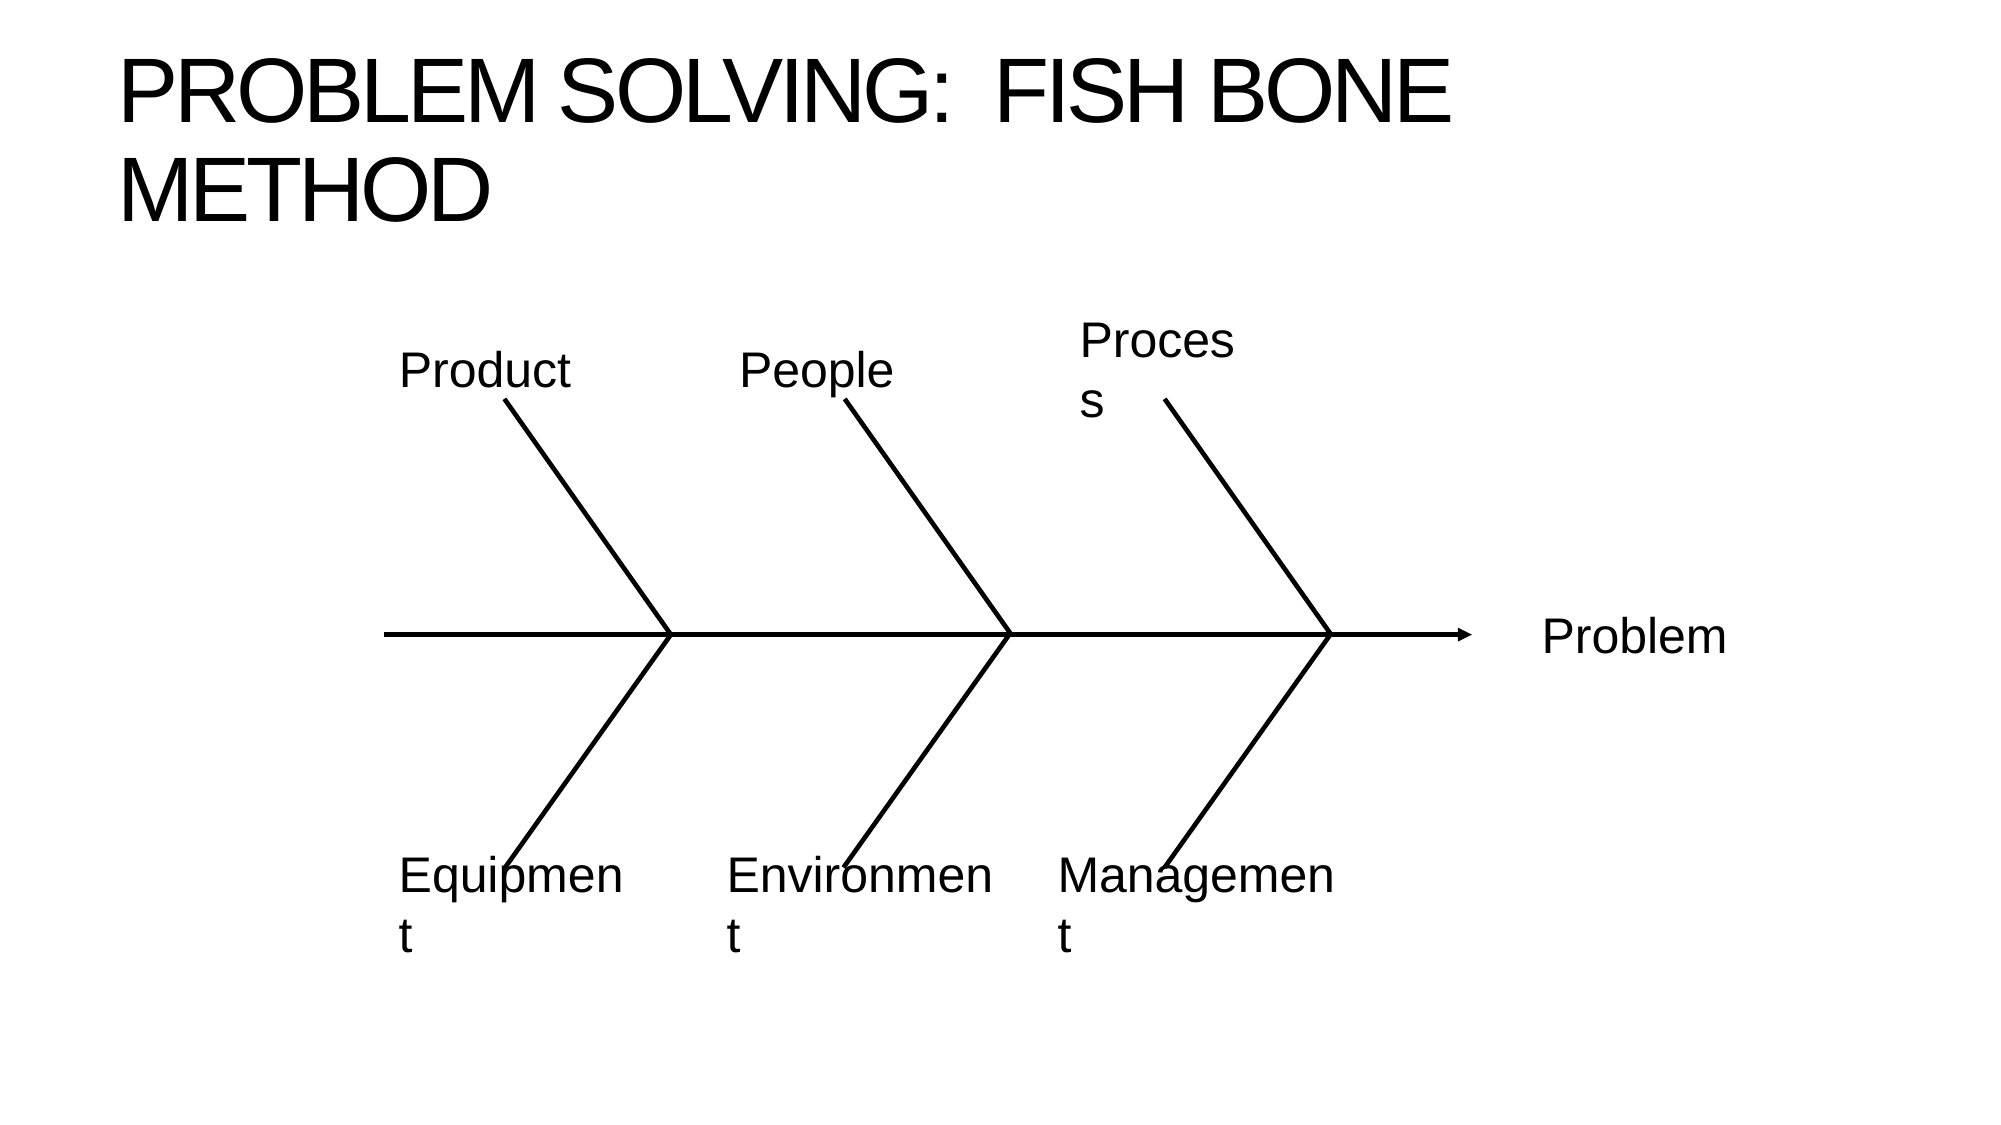

# PROBLEM SOLVING:  FISH BONE METHOD

Product
People
Process
Problem
Equipment
Environment
Management